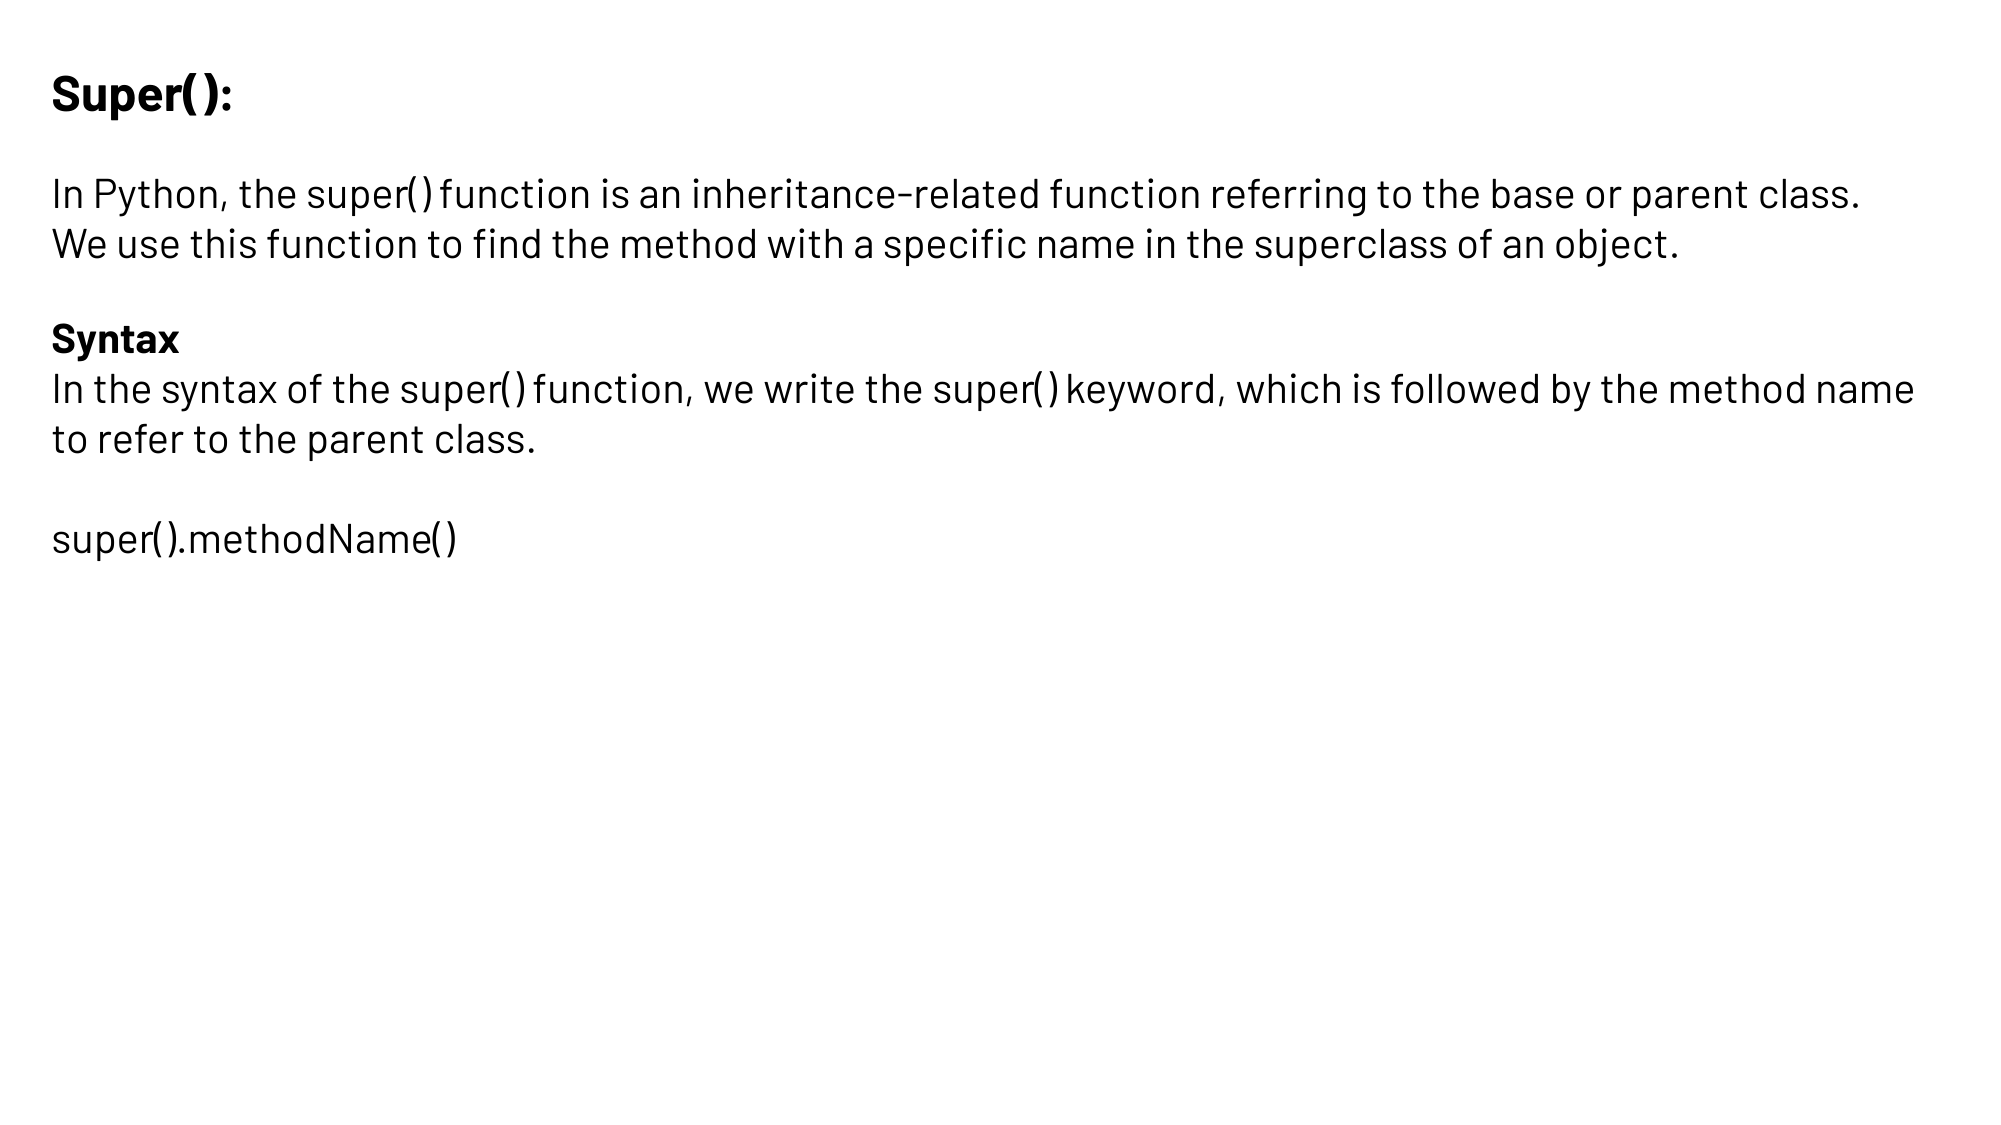

Super():

In Python, the super() function is an inheritance-related function referring to the base or parent class. We use this function to find the method with a specific name in the superclass of an object.

Syntax
In the syntax of the super() function, we write the super() keyword, which is followed by the method name to refer to the parent class.

super().methodName()